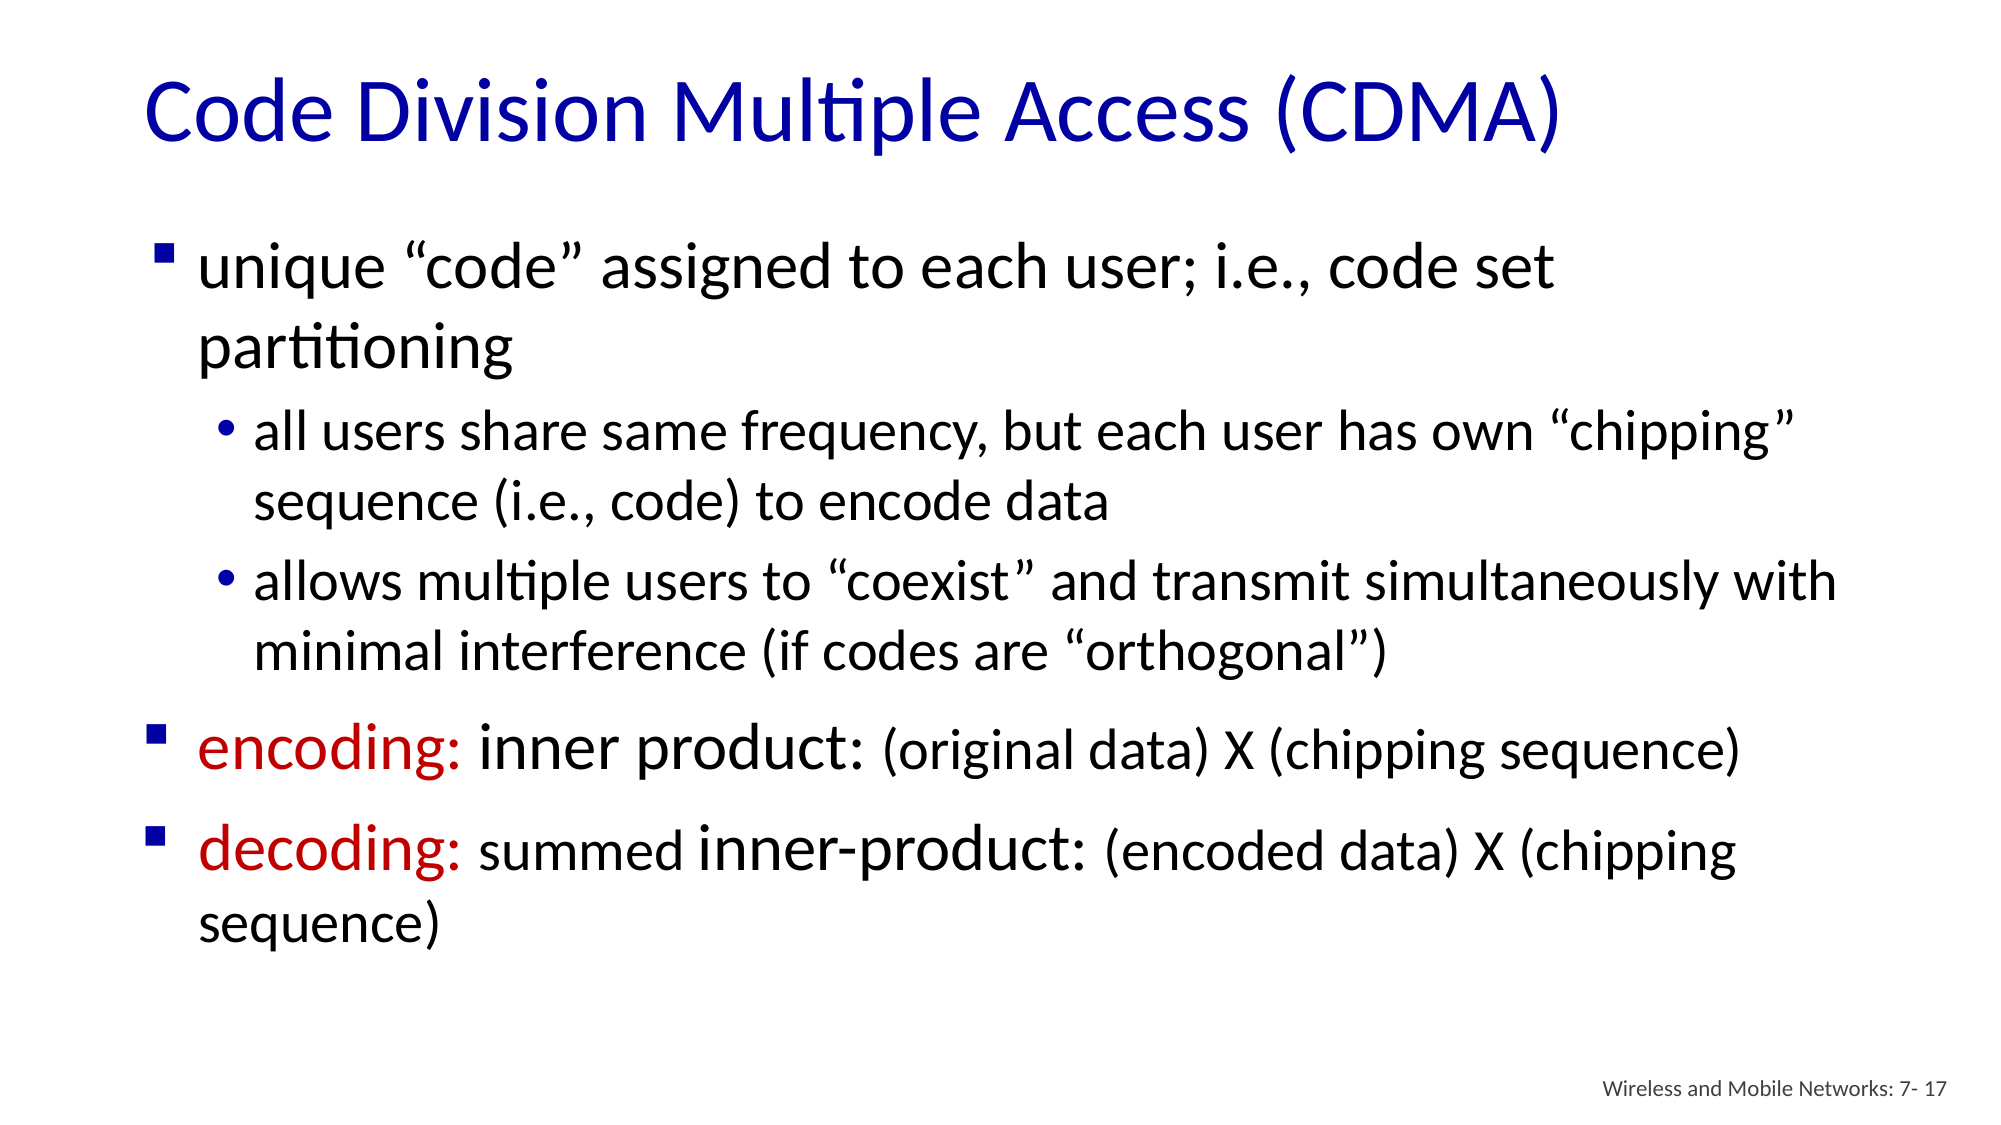

# Code Division Multiple Access (CDMA)
unique “code” assigned to each user; i.e., code set partitioning
all users share same frequency, but each user has own “chipping” sequence (i.e., code) to encode data
allows multiple users to “coexist” and transmit simultaneously with minimal interference (if codes are “orthogonal”)
encoding: inner product: (original data) X (chipping sequence)
decoding: summed inner-product: (encoded data) X (chipping sequence)

Wireless and Mobile Networks: 7- 17